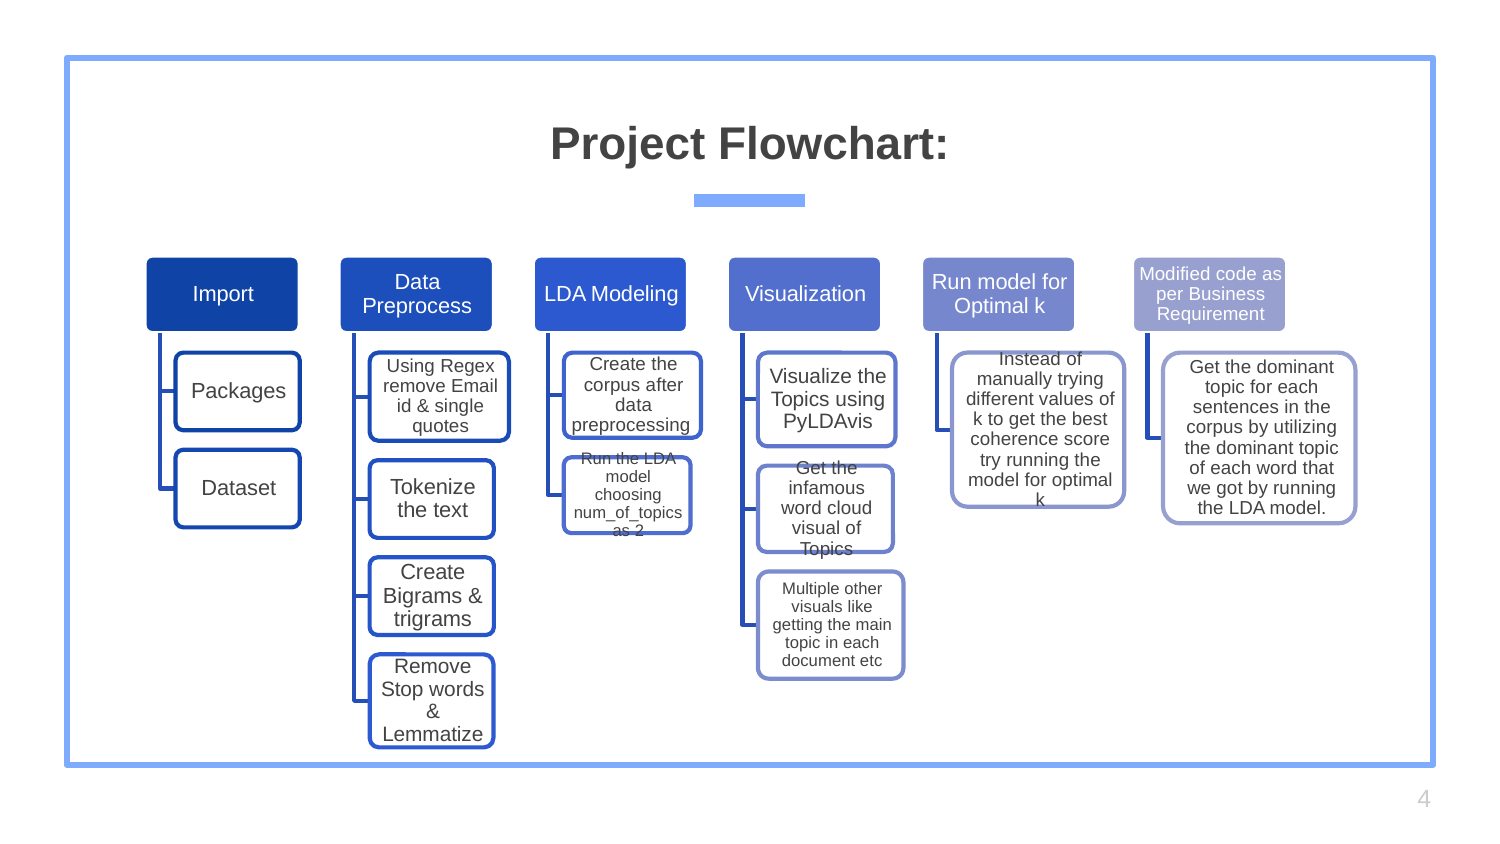

Import
Packages
Dataset
Data Preprocess
Using Regex remove Email id & single quotes
Tokenize the text
Create Bigrams & trigrams
Remove Stop words & Lemmatize
LDA Modeling
Create the corpus after data preprocessing
Run the LDA model choosing num_of_topics as 2
Visualization
Visualize the Topics using PyLDAvis
Get the infamous word cloud visual of Topics
Multiple other visuals like getting the main topic in each document etc
Run model for Optimal k
Instead of manually trying different values of k to get the best coherence score try running the model for optimal k
Modified code as per Business Requirement
Get the dominant topic for each sentences in the corpus by utilizing the dominant topic of each word that we got by running the LDA model.
# Project Flowchart:
4